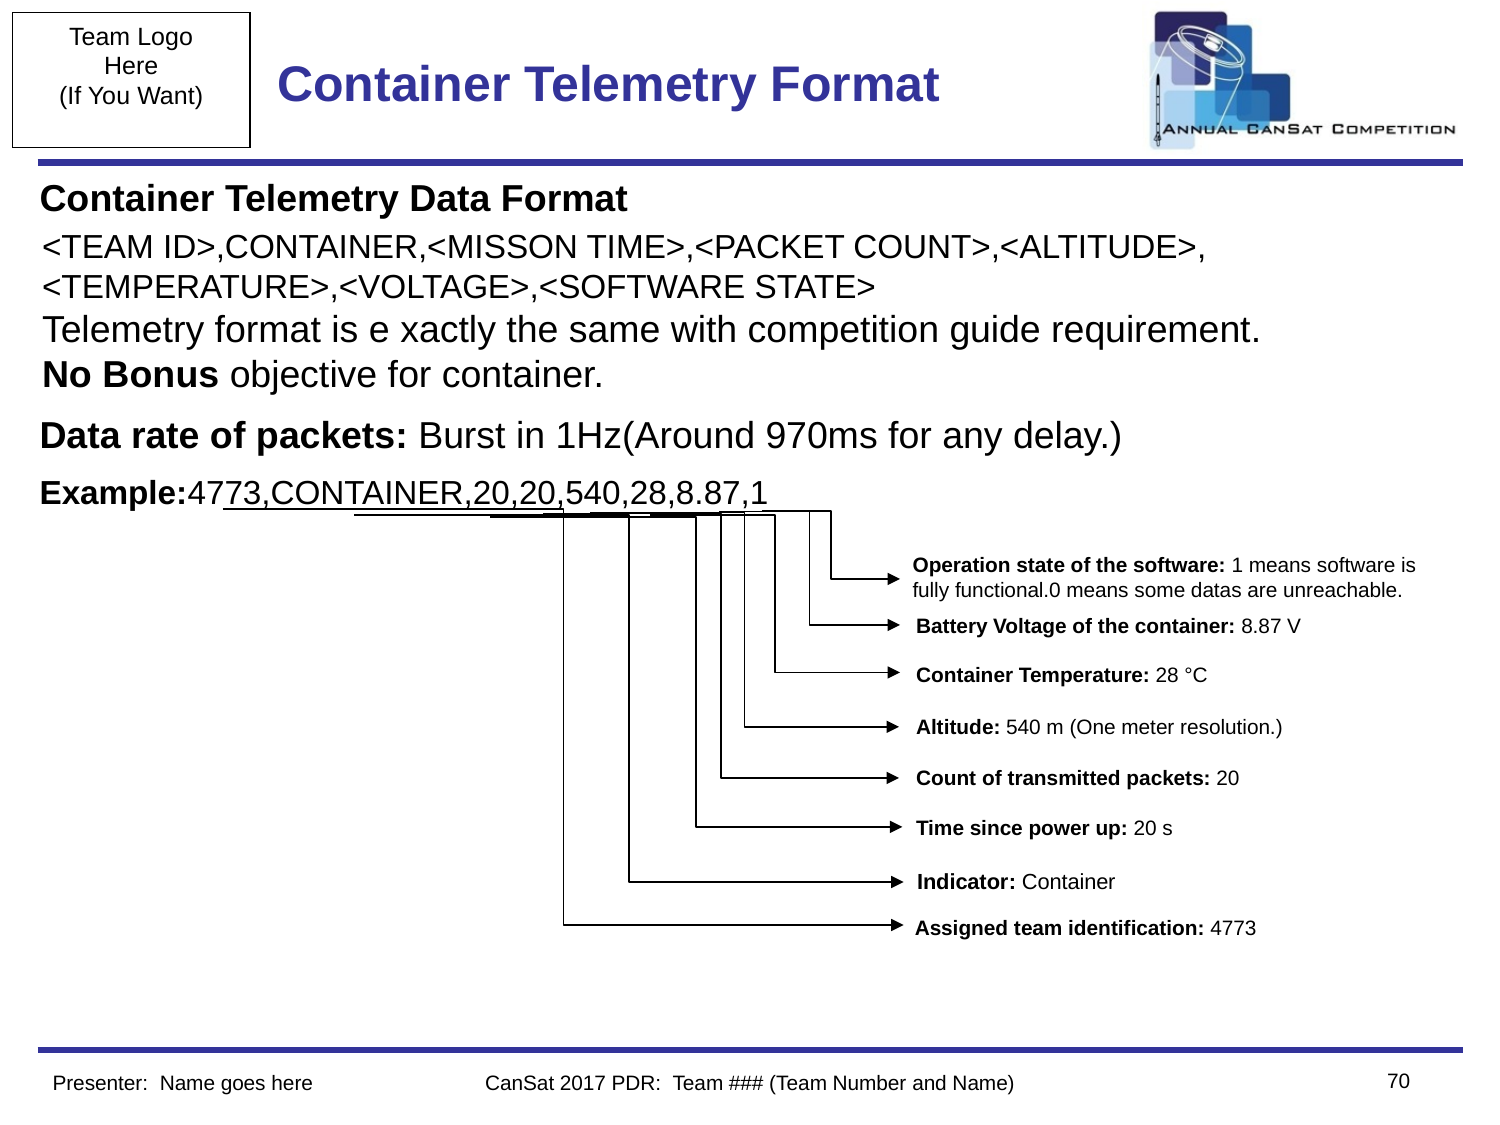

# Container Telemetry Format
Container Telemetry Data Format
<TEAM ID>,CONTAINER,<MISSON TIME>,<PACKET COUNT>,<ALTITUDE>,
<TEMPERATURE>,<VOLTAGE>,<SOFTWARE STATE>
Telemetry format is e xactly the same with competition guide requirement.
No Bonus objective for container.
Data rate of packets: Burst in 1Hz(Around 970ms for any delay.)
Example:4773,CONTAINER,20,20,540,28,8.87,1
Operation state of the software: 1 means software is fully functional.0 means some datas are unreachable.
Battery Voltage of the container: 8.87 V
Container Temperature: 28 °C
Altitude: 540 m (One meter resolution.)
Count of transmitted packets: 20
Time since power up: 20 s
Indicator: Container
Assigned team identification: 4773
70
Presenter:  Name goes here
CanSat 2017 PDR:  Team ### (Team Number and Name)